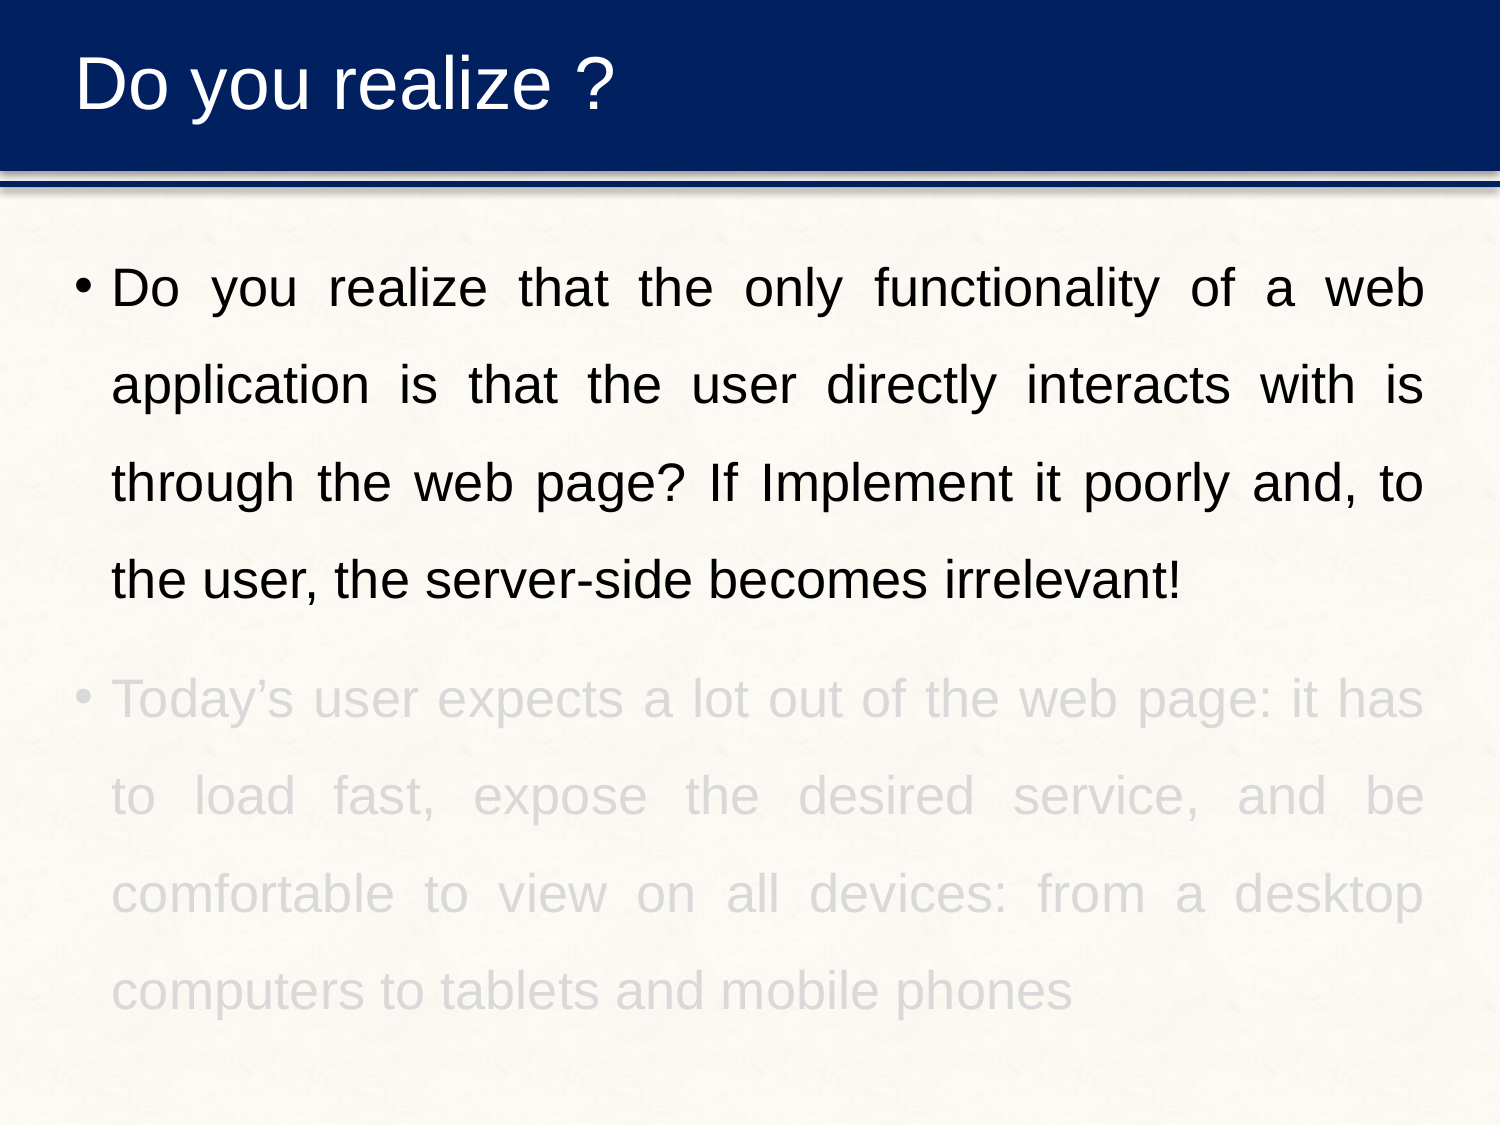

# Do you realize ?
Do you realize that the only functionality of a web application is that the user directly interacts with is through the web page? If Implement it poorly and, to the user, the server-side becomes irrelevant!
Today’s user expects a lot out of the web page: it has to load fast, expose the desired service, and be comfortable to view on all devices: from a desktop computers to tablets and mobile phones